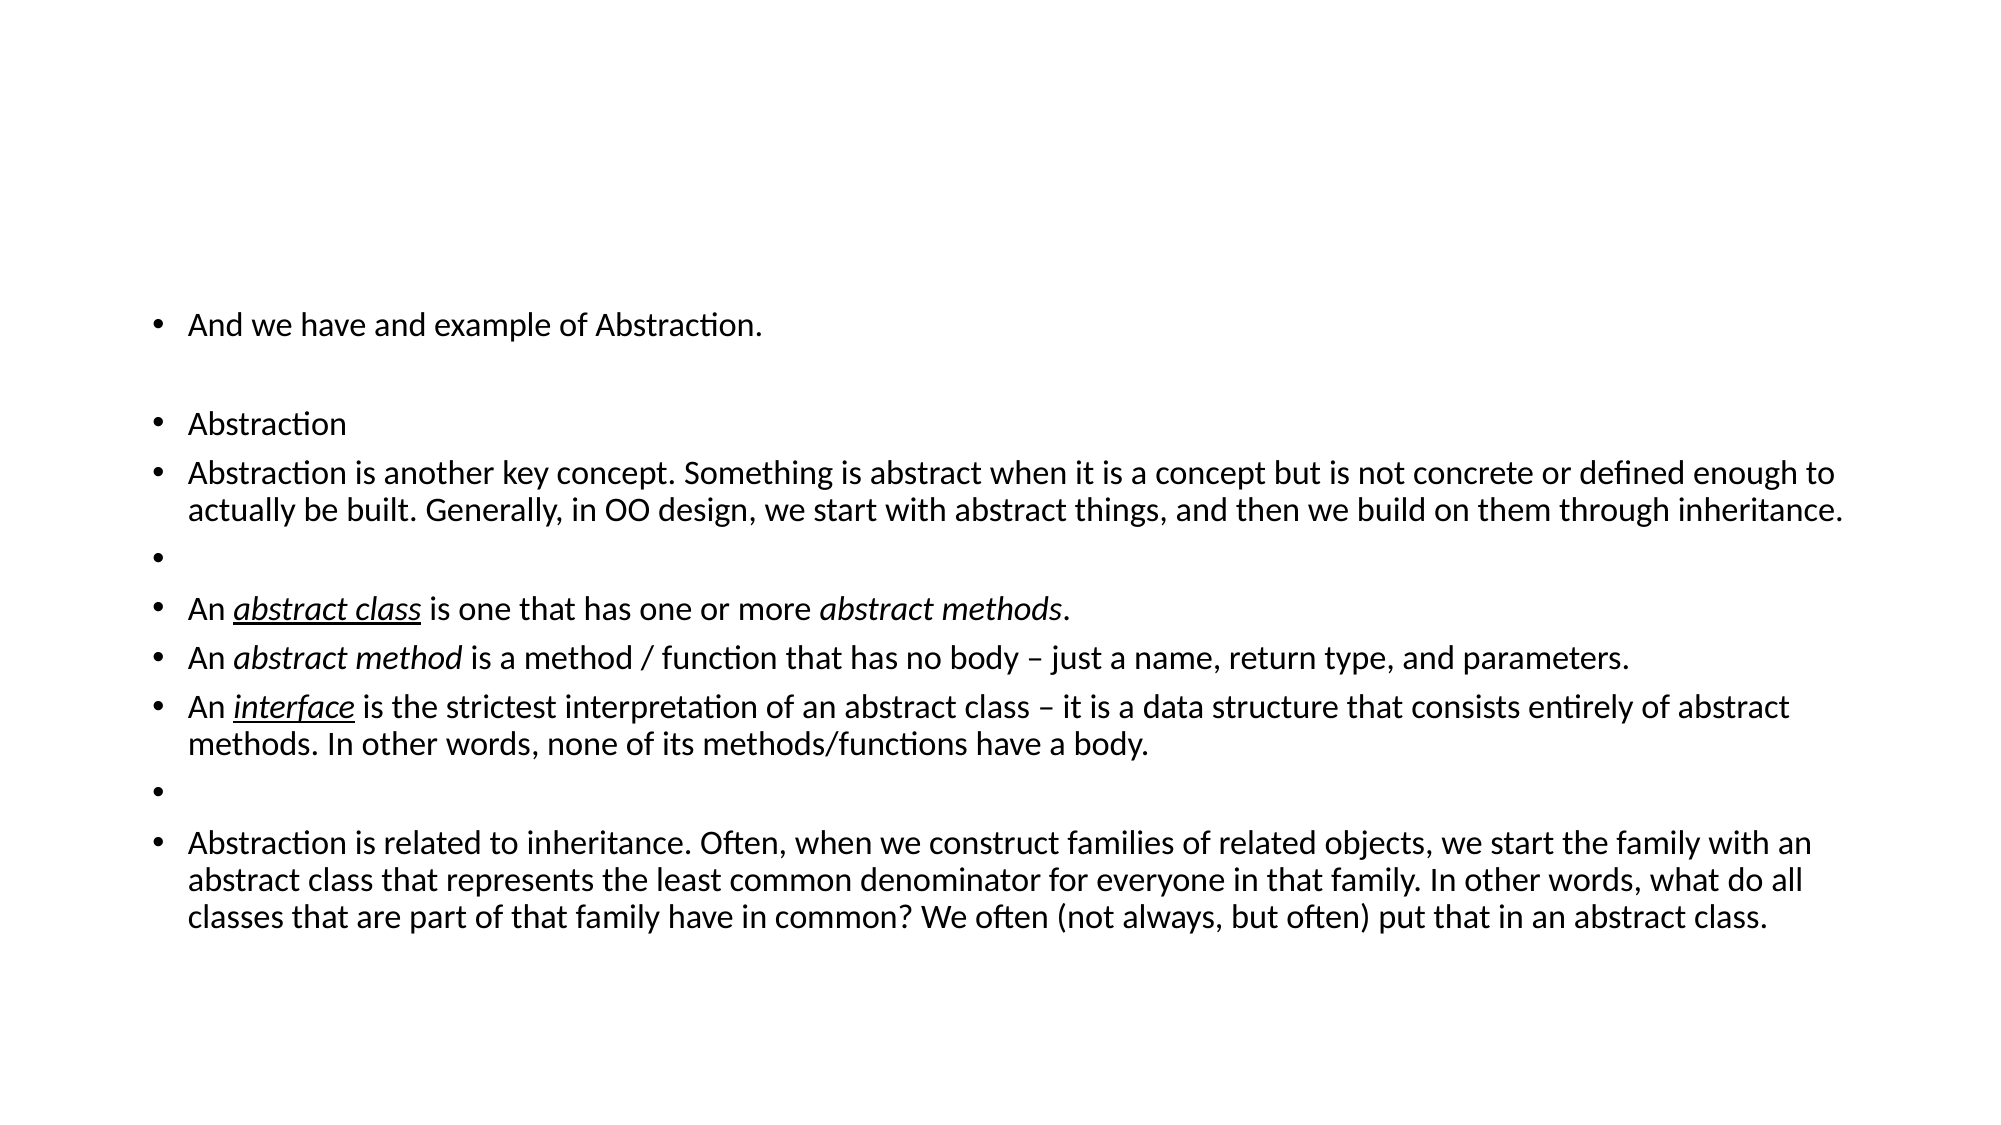

#
And we have and example of Abstraction.

Abstraction
Abstraction is another key concept. Something is abstract when it is a concept but is not concrete or defined enough to actually be built. Generally, in OO design, we start with abstract things, and then we build on them through inheritance.

An abstract class is one that has one or more abstract methods.
An abstract method is a method / function that has no body – just a name, return type, and parameters.
An interface is the strictest interpretation of an abstract class – it is a data structure that consists entirely of abstract methods. In other words, none of its methods/functions have a body.

Abstraction is related to inheritance. Often, when we construct families of related objects, we start the family with an abstract class that represents the least common denominator for everyone in that family. In other words, what do all classes that are part of that family have in common? We often (not always, but often) put that in an abstract class.